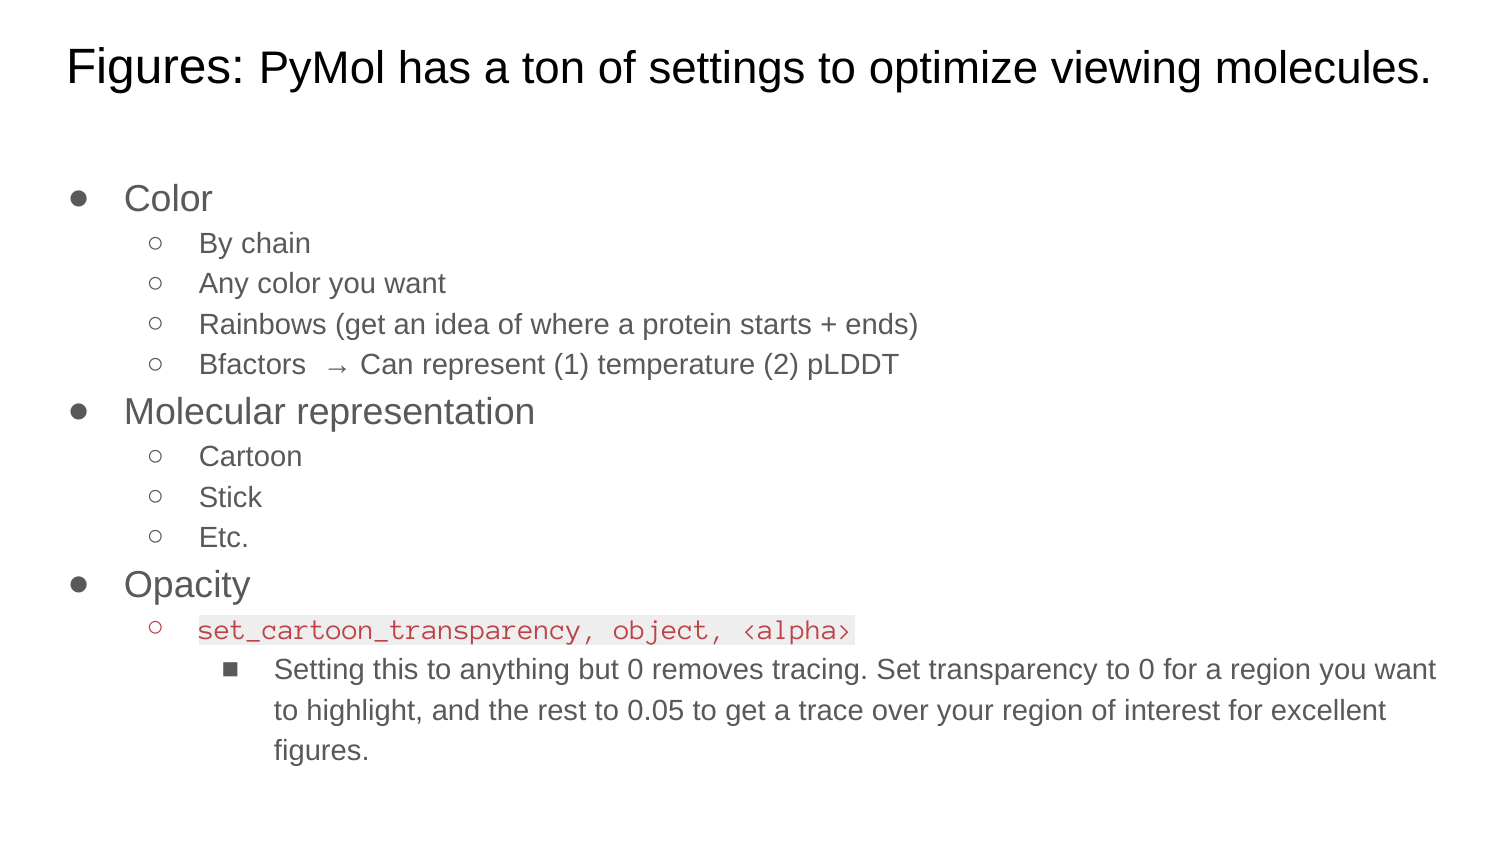

# Figures: PyMol has a ton of settings to optimize viewing molecules.
Color
By chain
Any color you want
Rainbows (get an idea of where a protein starts + ends)
Bfactors  → Can represent (1) temperature (2) pLDDT
Molecular representation
Cartoon
Stick
Etc.
Opacity
set_cartoon_transparency, object, <alpha>
Setting this to anything but 0 removes tracing. Set transparency to 0 for a region you want to highlight, and the rest to 0.05 to get a trace over your region of interest for excellent figures.